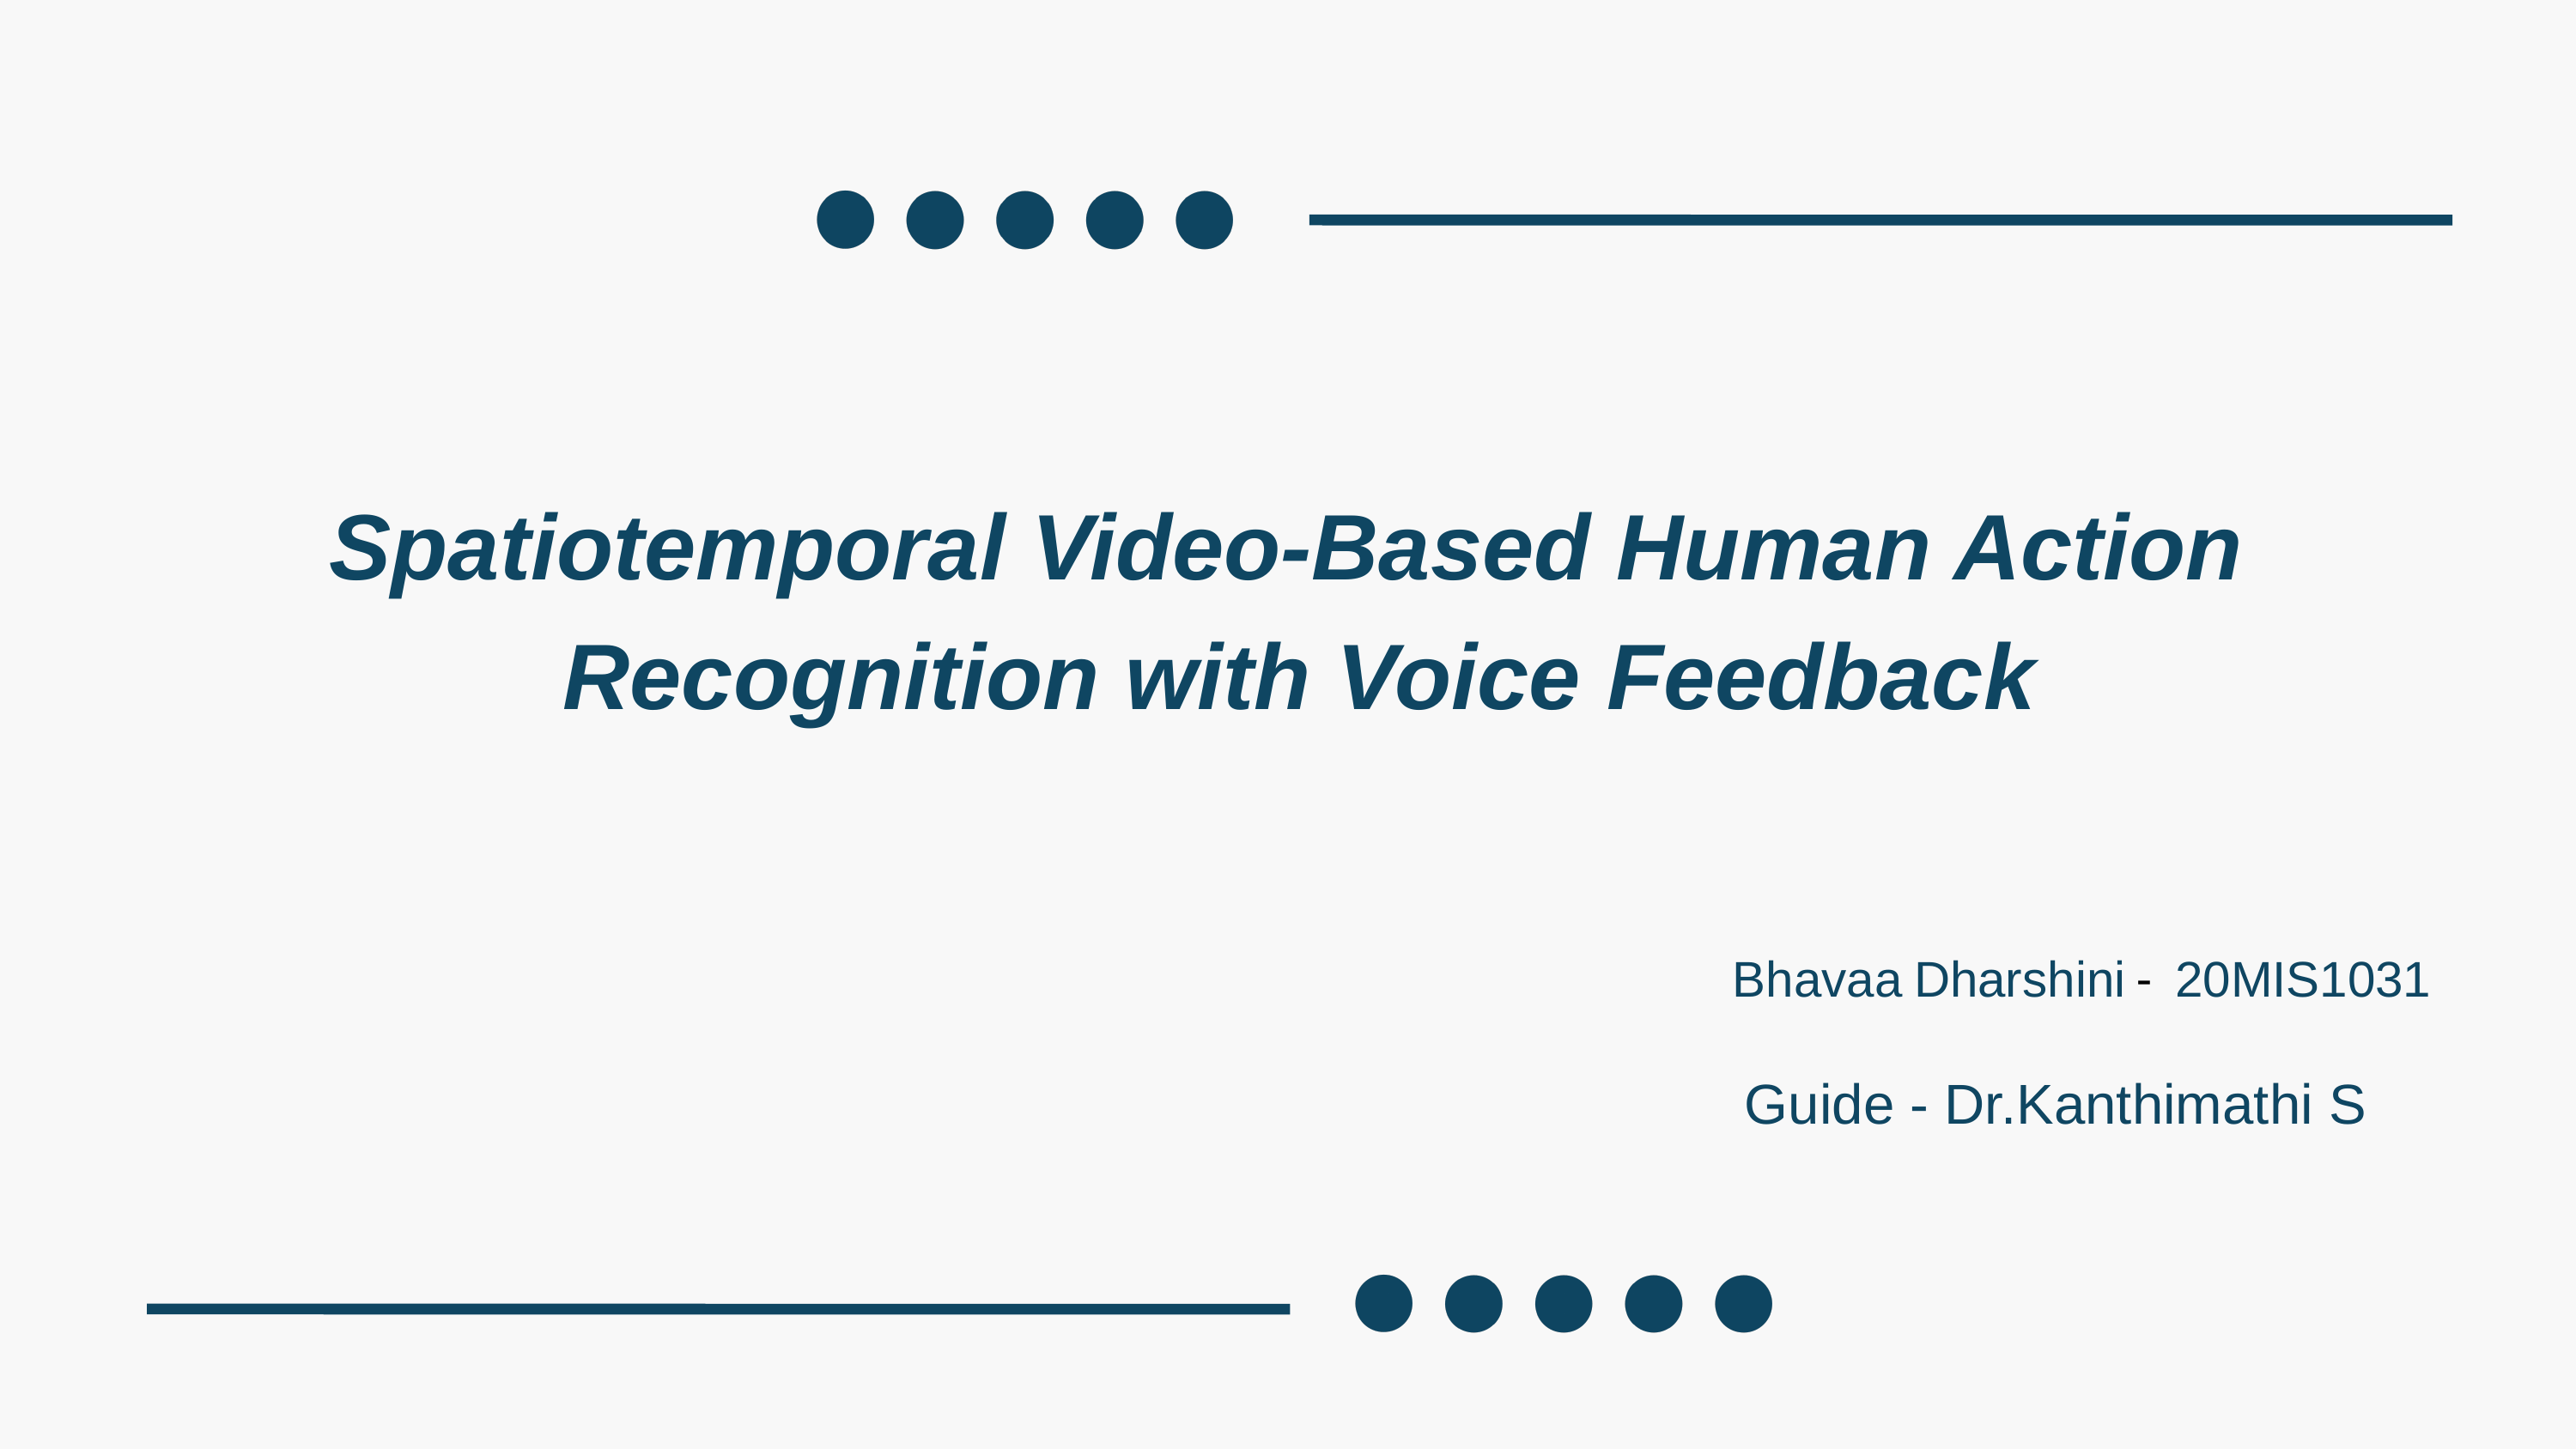

Spatiotemporal Video-Based Human Action
 Recognition with Voice Feedback
Bhavaa Dharshini -  20MIS1031
Guide - Dr.Kanthimathi S